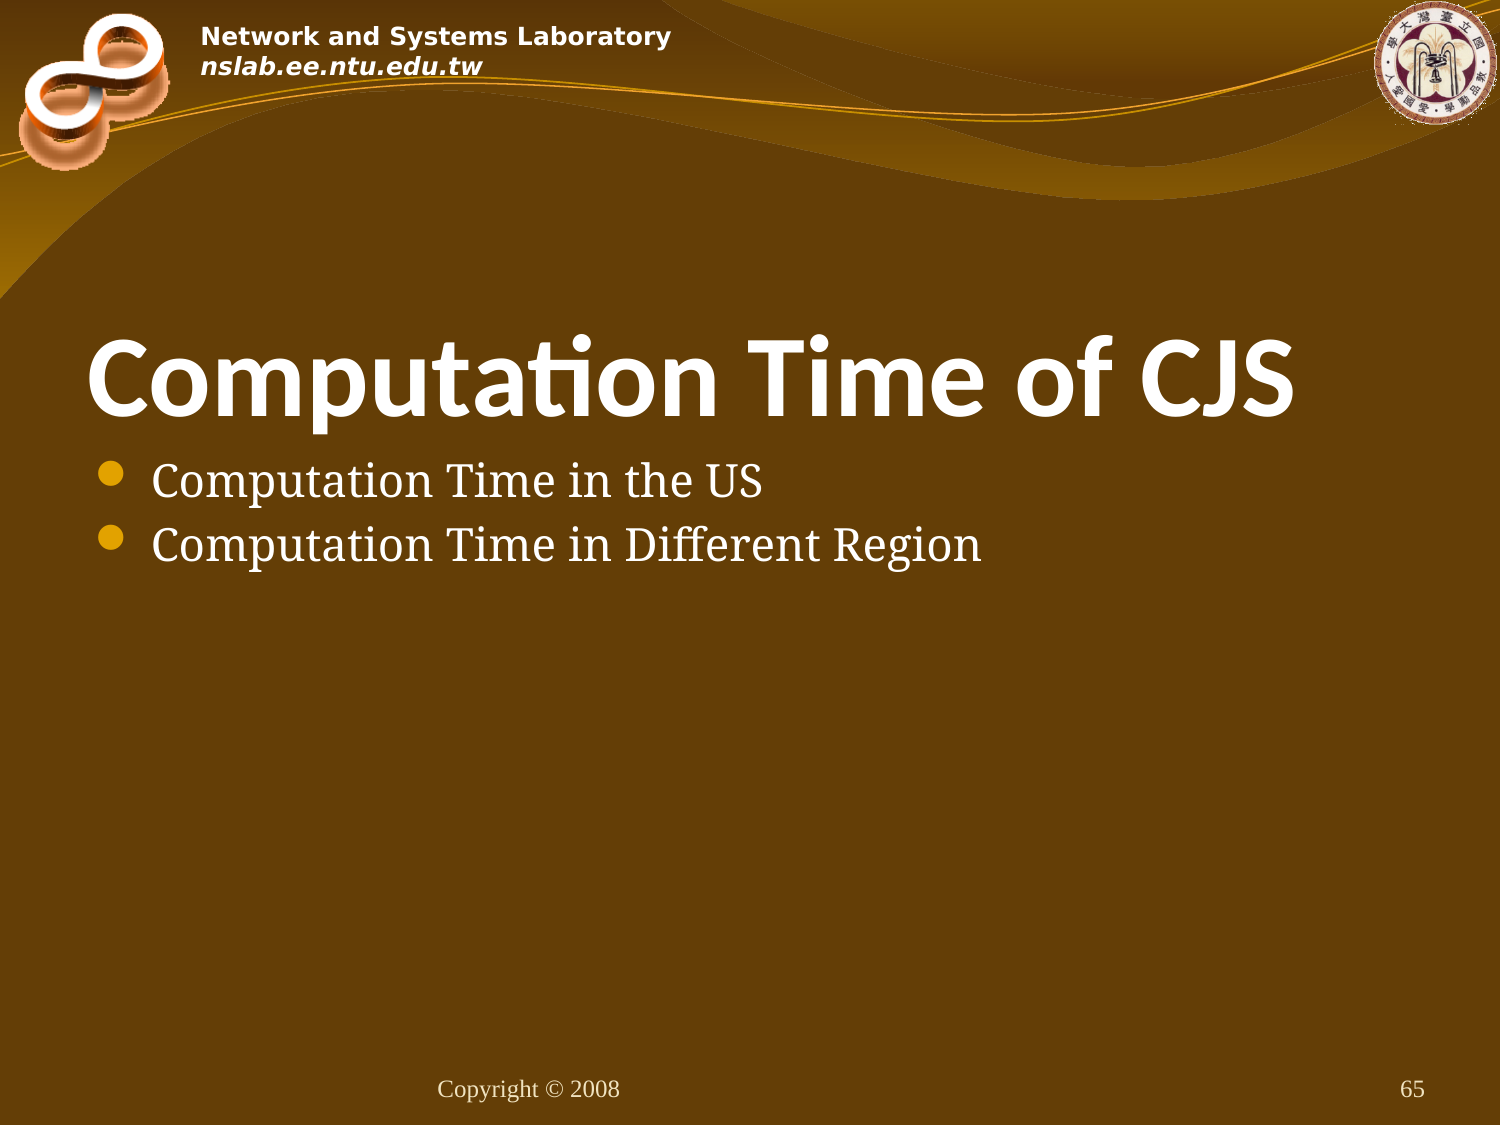

# Computation Time of CJS
Computation Time in the US
Computation Time in Different Region
Copyright © 2008
65